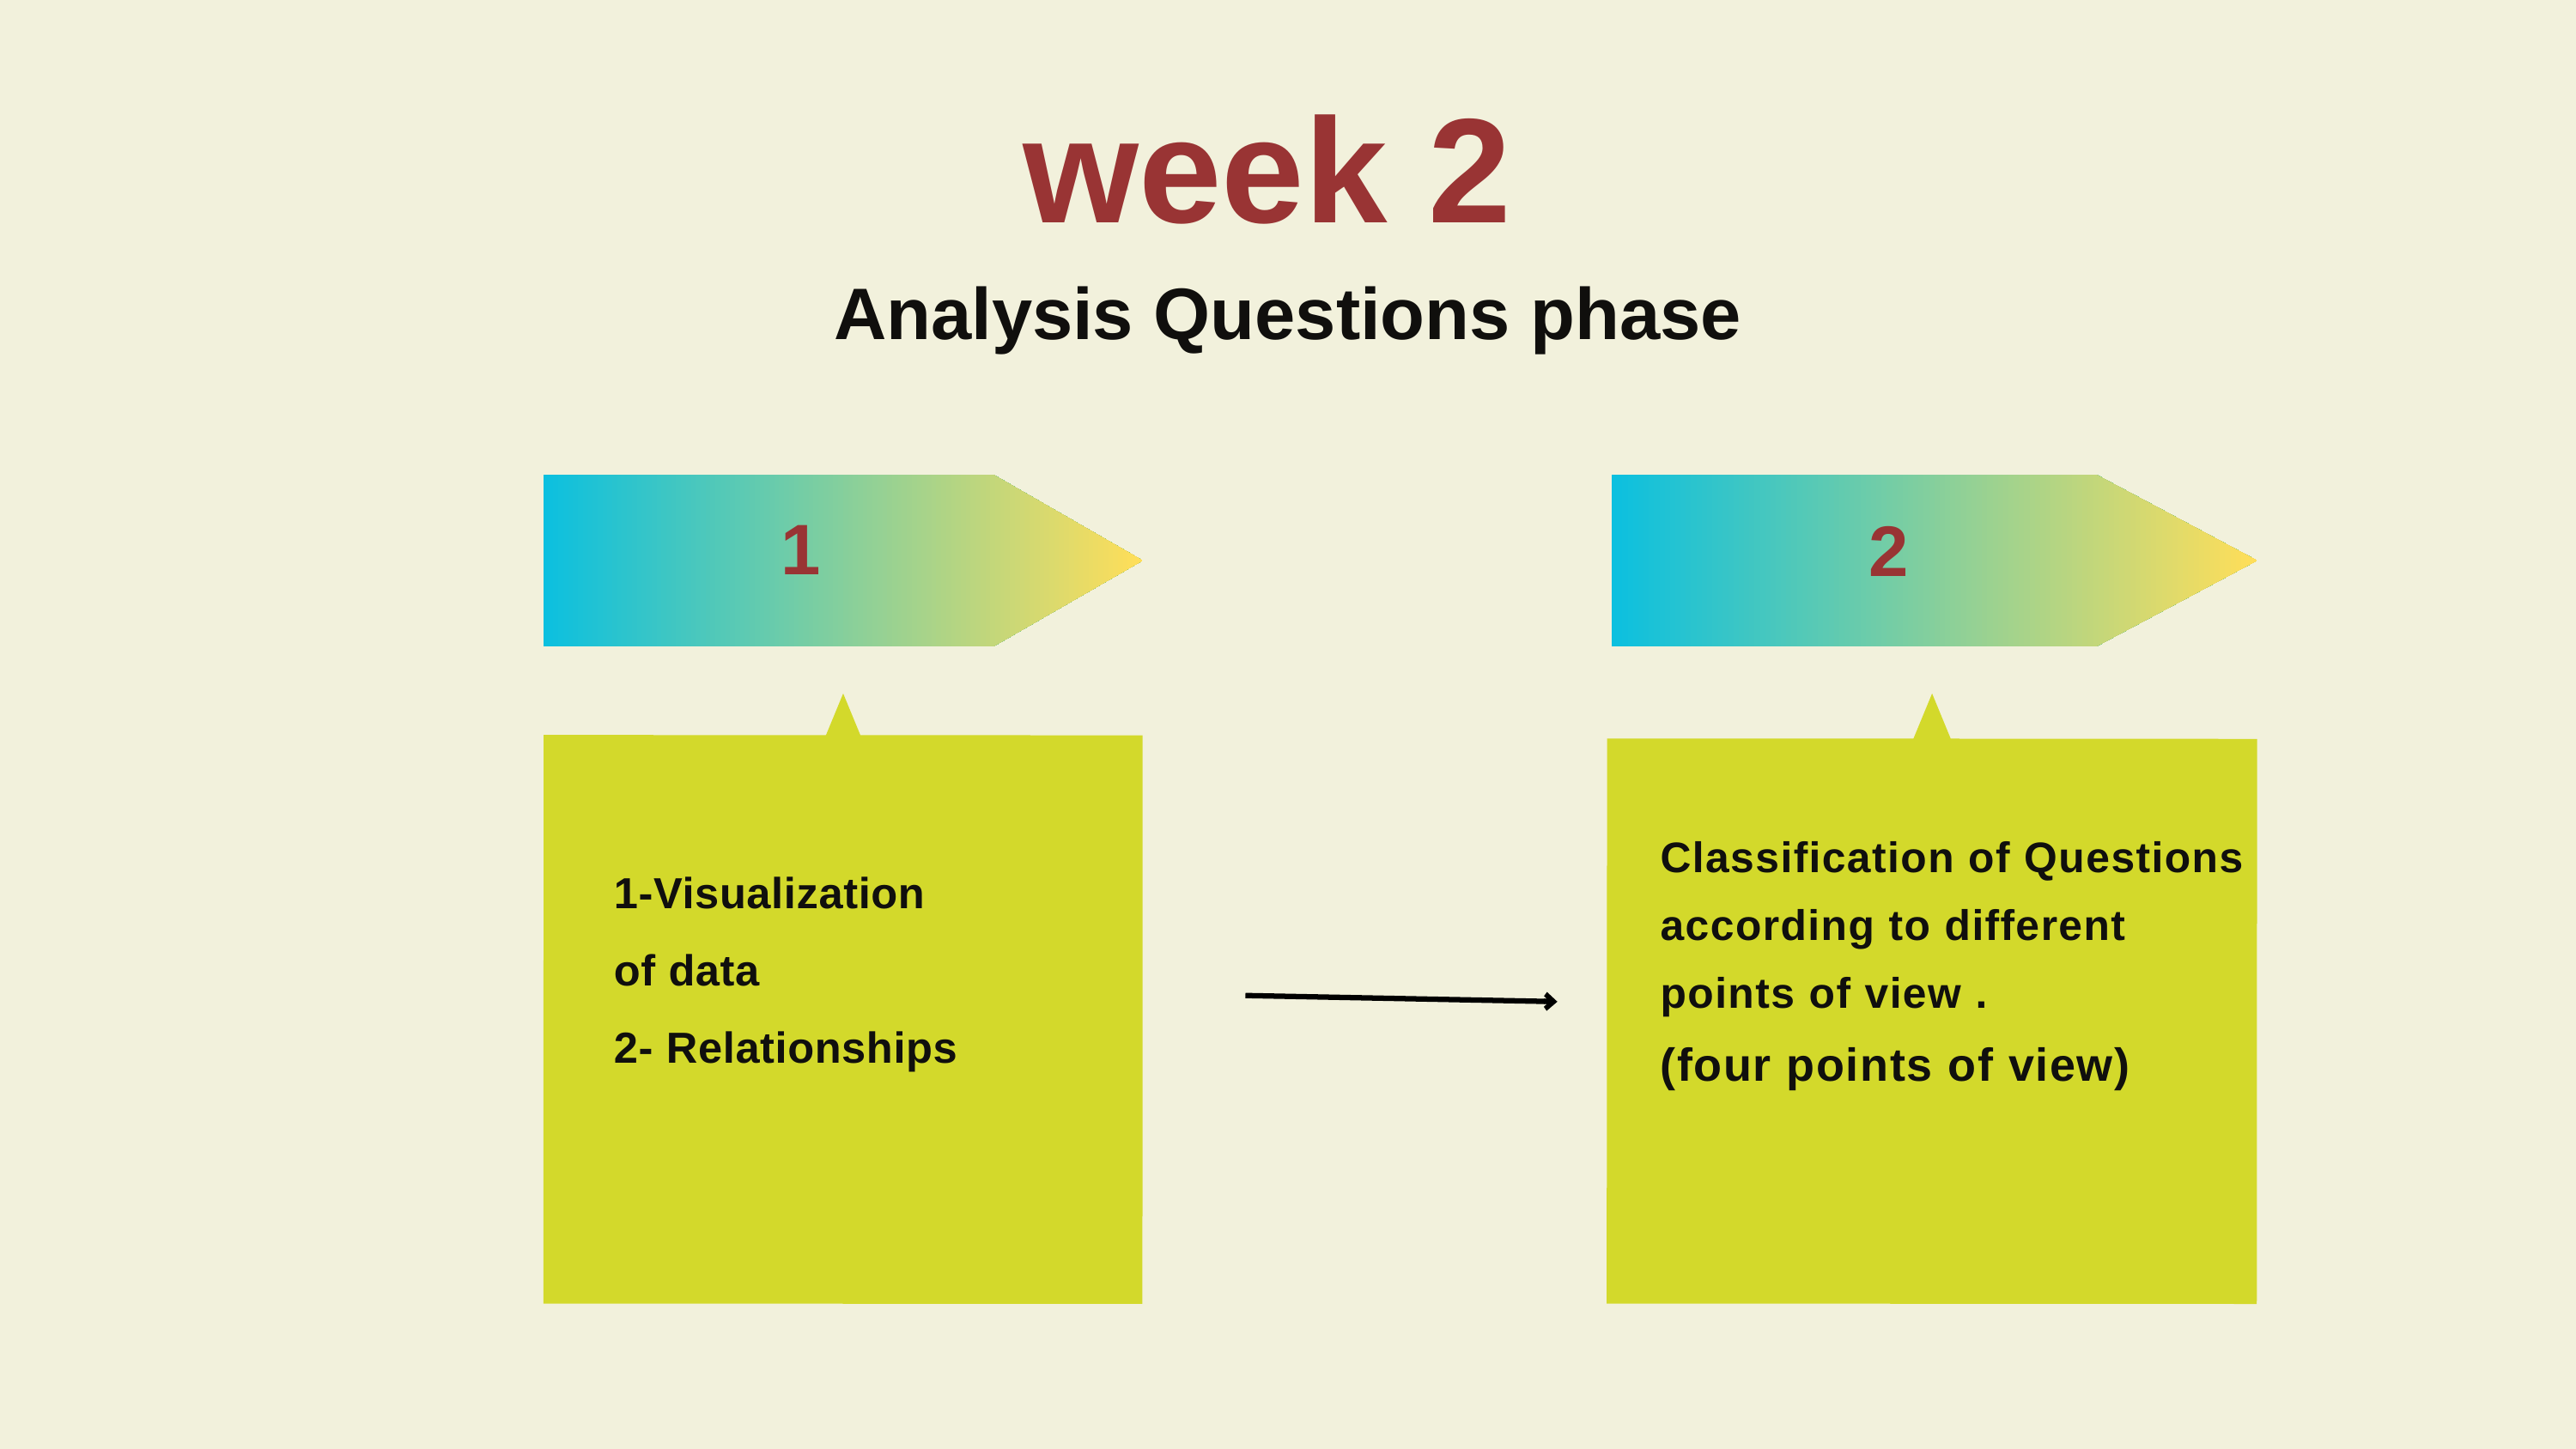

week 2
Analysis Questions phase

1

2

Classification of Questions according to different points of view .
(four points of view)

1-Visualization
of data
2- Relationships